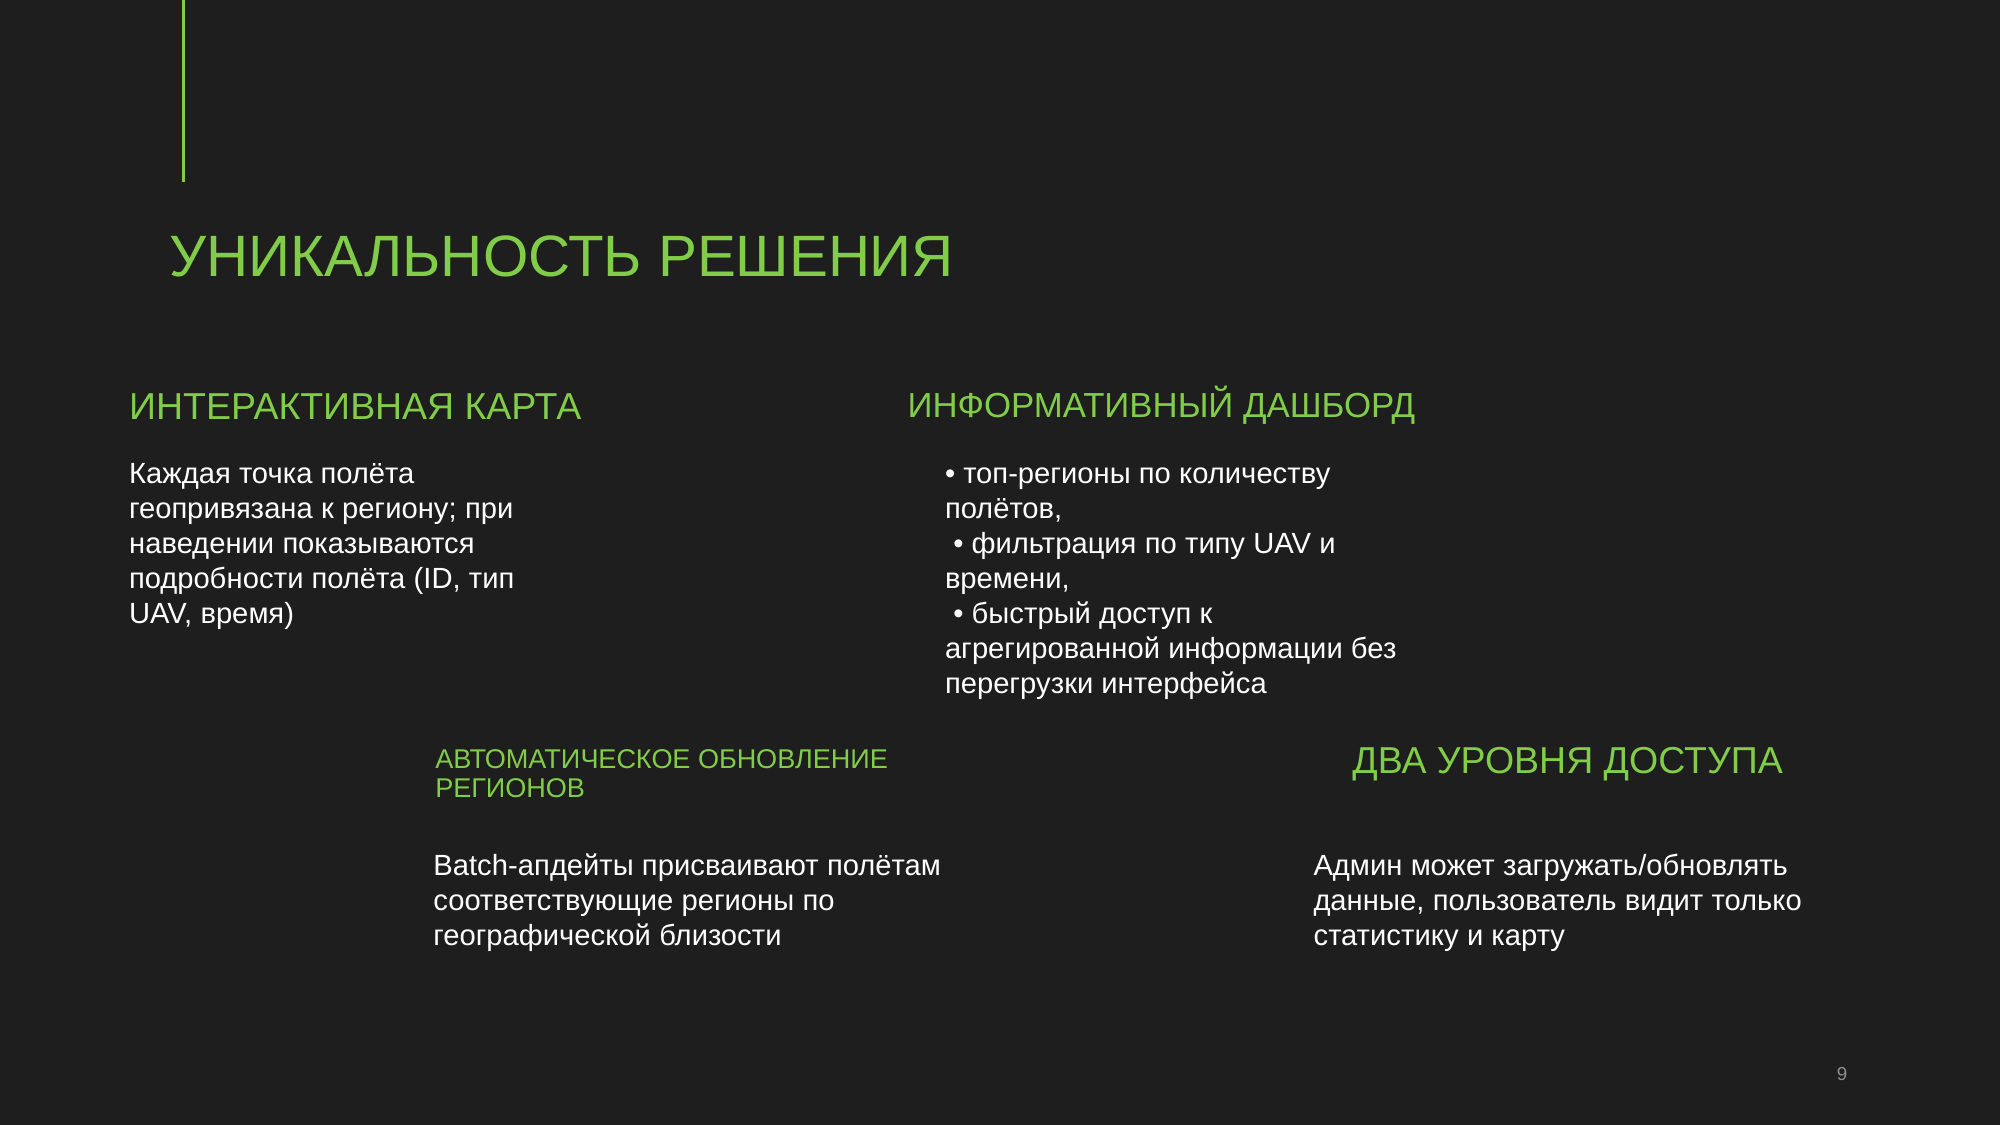

# Уникальность решения
Интерактивная карта
Информативный дашборд
Каждая точка полёта геопривязана к региону; при наведении показываются подробности полёта (ID, тип UAV, время)
• топ-регионы по количеству полётов,
 • фильтрация по типу UAV и времени,
 • быстрый доступ к агрегированной информации без перегрузки интерфейса
Два уровня доступа
Автоматическое обновление регионов

Админ может загружать/обновлять данные, пользователь видит только статистику и карту
Batch-апдейты присваивают полётам соответствующие регионы по географической близости
9